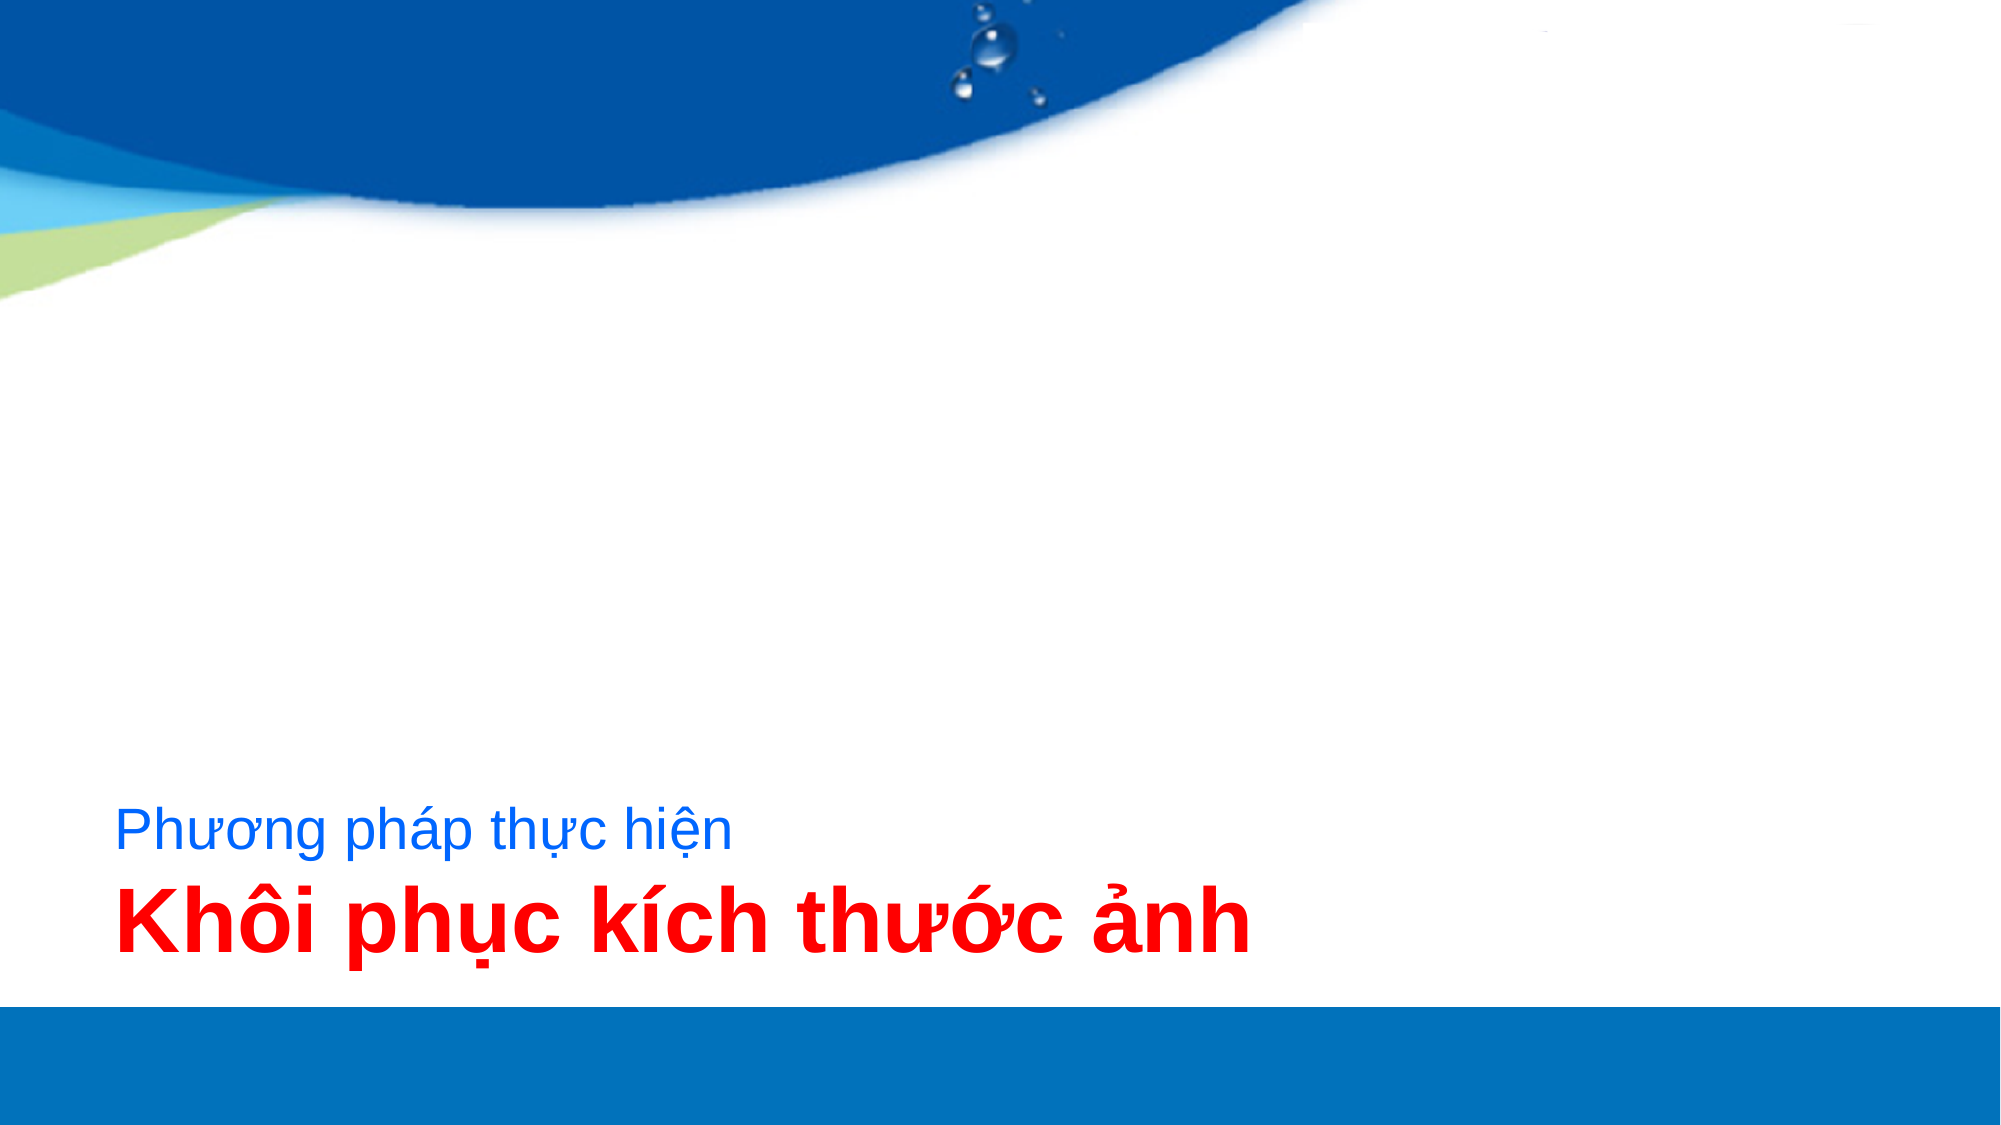

Phương pháp thực hiện
Khôi phục kích thước ảnh